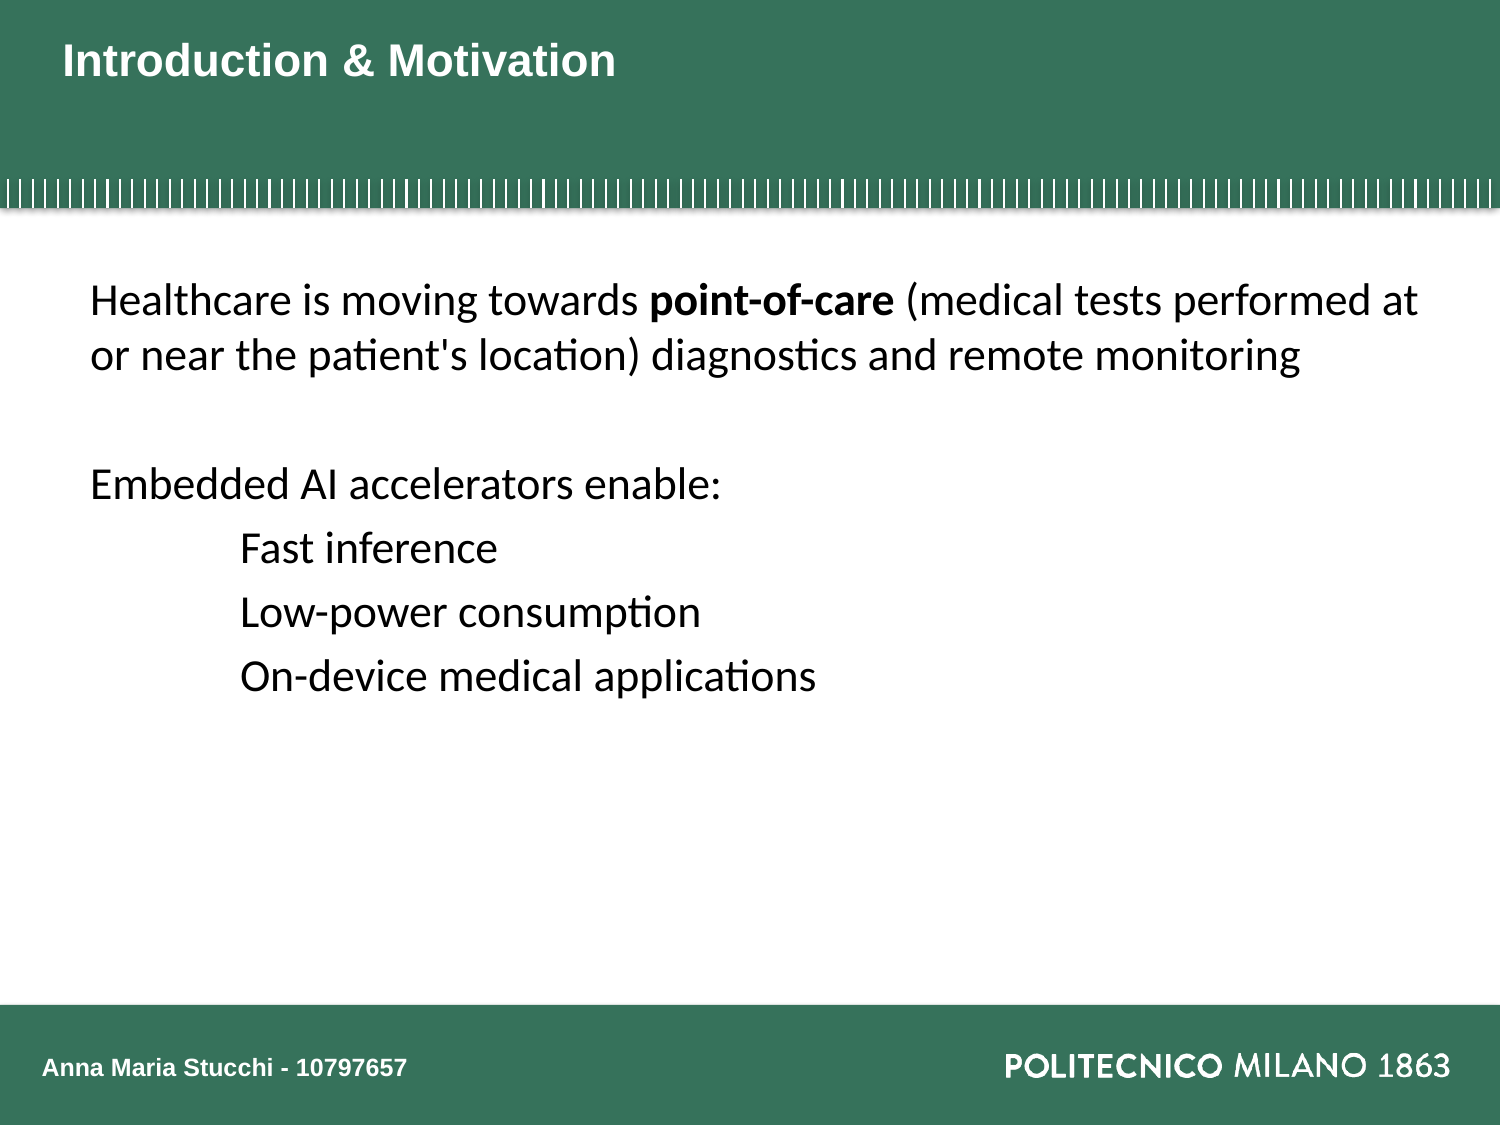

# Introduction & Motivation
Healthcare is moving towards point-of-care (medical tests performed at or near the patient's location) diagnostics and remote monitoring

Embedded AI accelerators enable:
	Fast inference
	Low-power consumption
	On-device medical applications